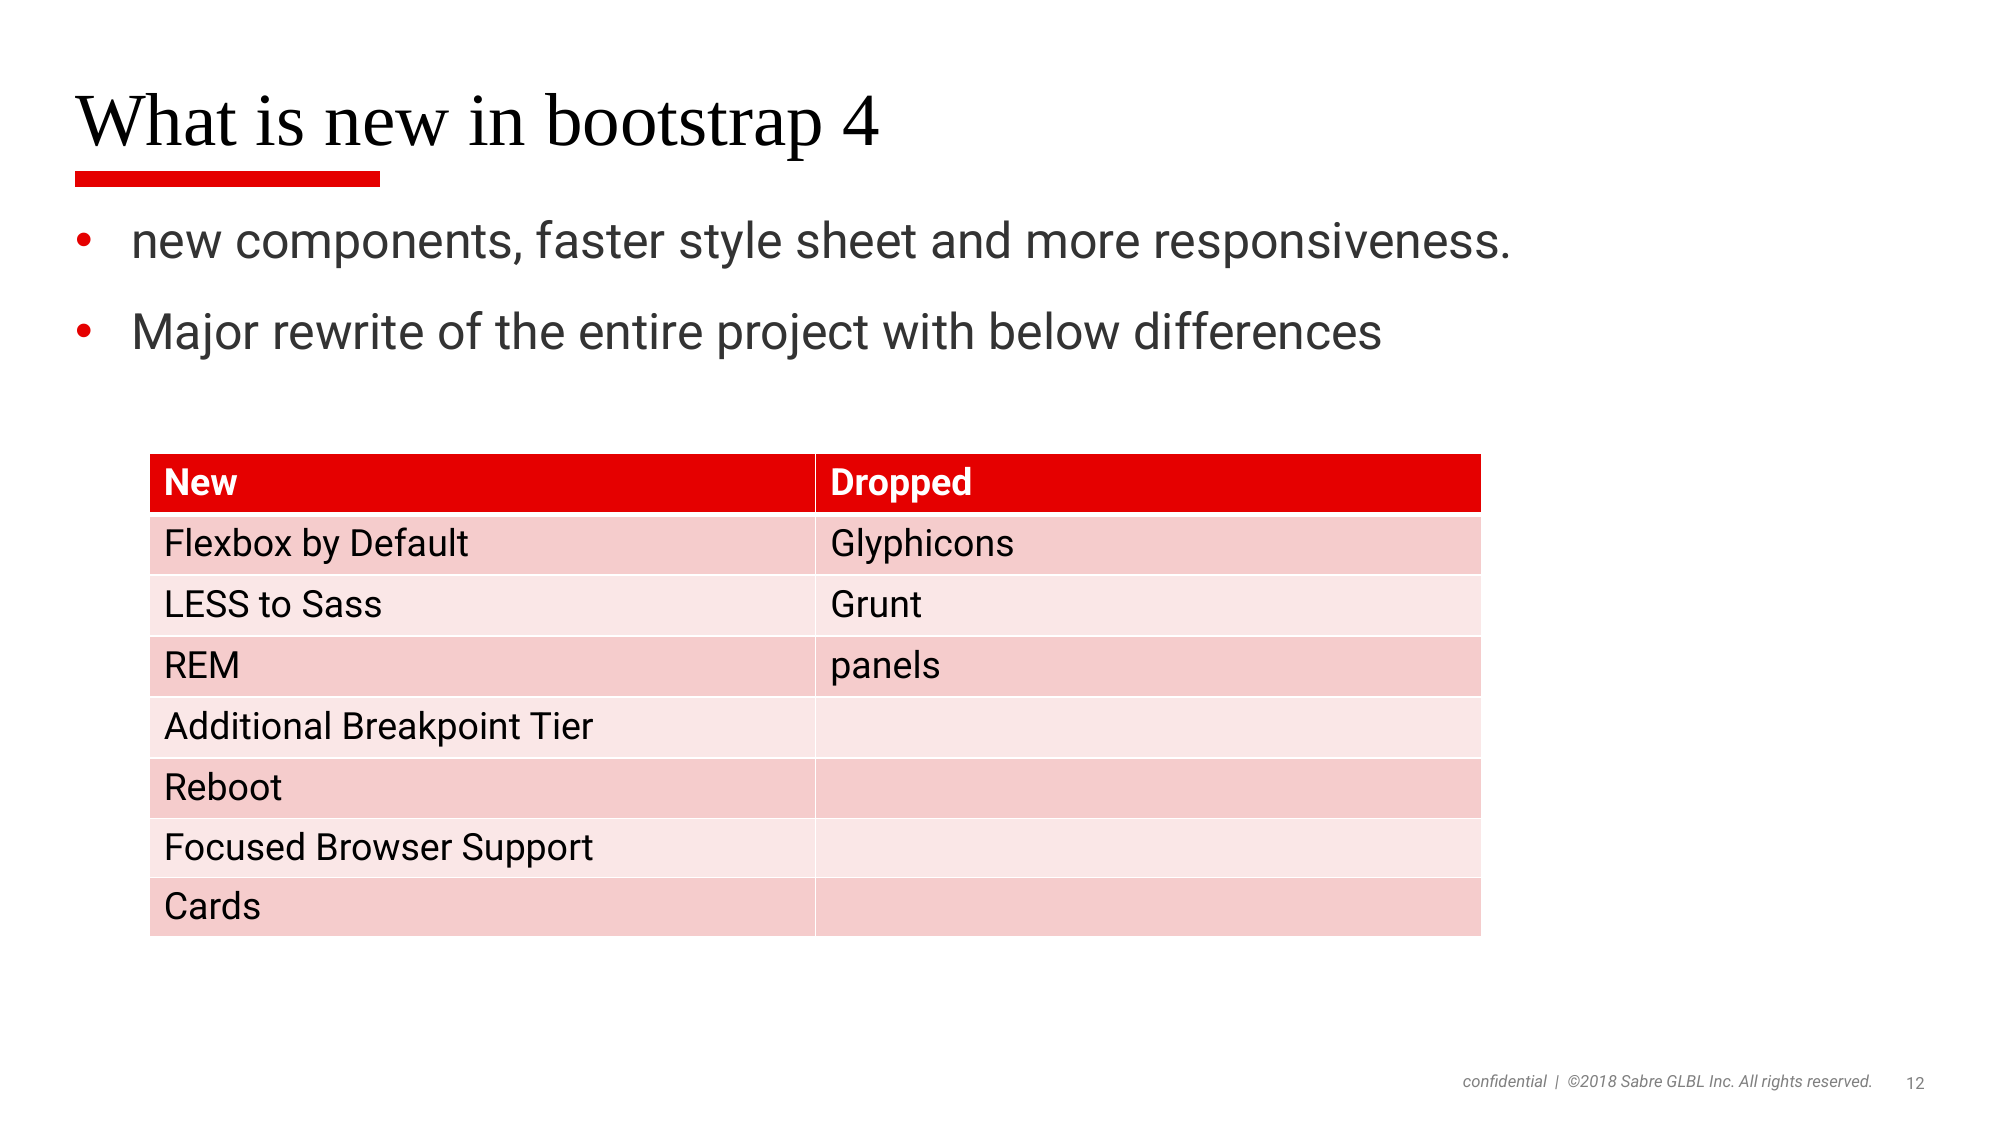

# What is new in bootstrap 4
new components, faster style sheet and more responsiveness.
Major rewrite of the entire project with below differences

| New | Dropped |
| --- | --- |
| Flexbox by Default | Glyphicons |
| LESS to Sass | Grunt |
| REM | panels |
| Additional Breakpoint Tier |  |
| Reboot |  |
| Focused Browser Support |  |
| Cards |  |